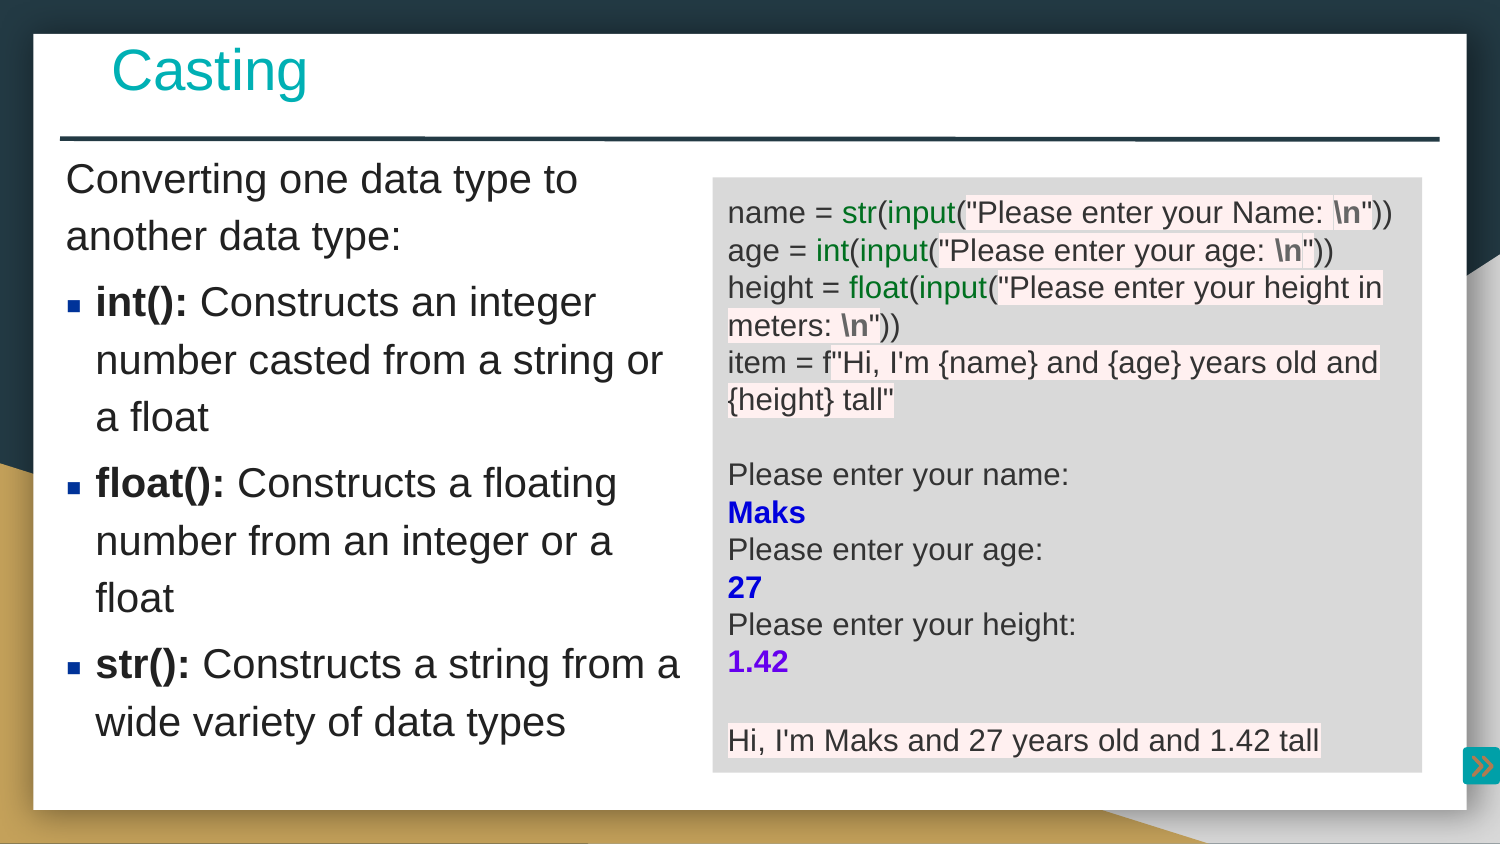

Casting
Converting one data type to another data type:
int(): Constructs an integer number casted from a string or a float
float(): Constructs a floating number from an integer or a float
str(): Constructs a string from a wide variety of data types

name = str(input("Please enter your Name: \n"))
age = int(input("Please enter your age: \n"))
height = float(input("Please enter your height in meters: \n"))
item = f"Hi, I'm {name} and {age} years old and {height} tall"

Please enter your name:
Maks
Please enter your age:
27
Please enter your height:
1.42

Hi, I'm Maks and 27 years old and 1.42 tall